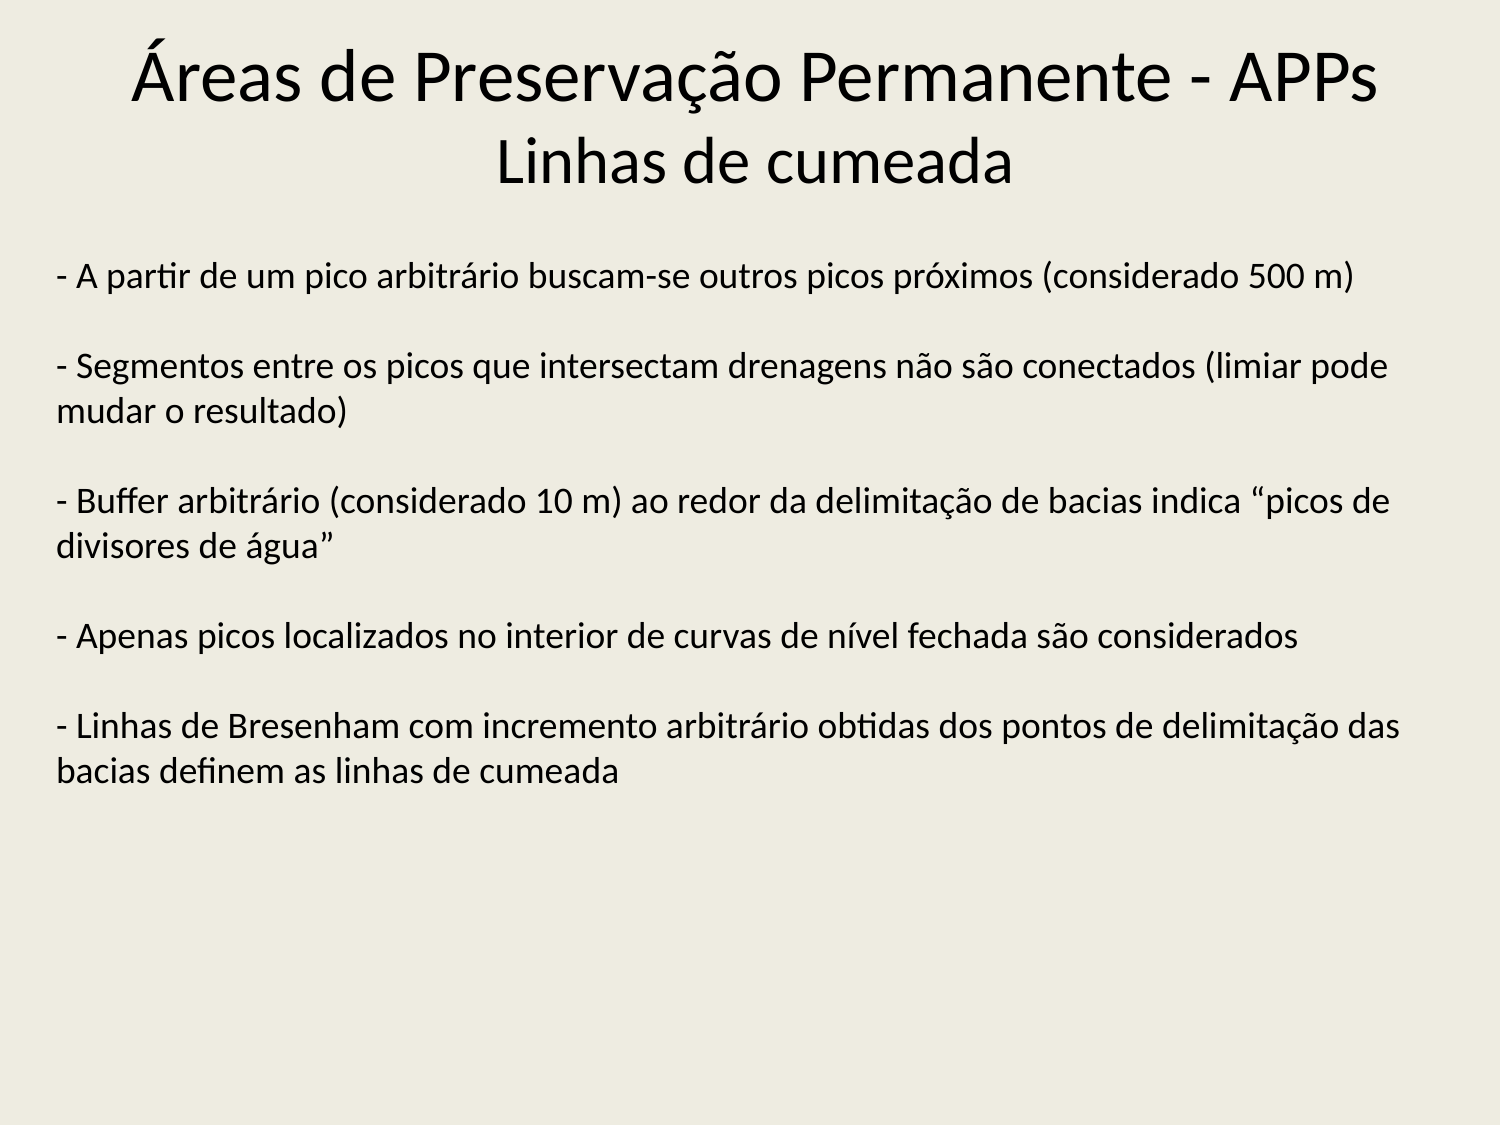

Áreas de Preservação Permanente - APPs
Linhas de cumeada
- A partir de um pico arbitrário buscam-se outros picos próximos (considerado 500 m)

- Segmentos entre os picos que intersectam drenagens não são conectados (limiar pode mudar o resultado)

- Buffer arbitrário (considerado 10 m) ao redor da delimitação de bacias indica “picos de divisores de água”

- Apenas picos localizados no interior de curvas de nível fechada são considerados

- Linhas de Bresenham com incremento arbitrário obtidas dos pontos de delimitação das bacias definem as linhas de cumeada